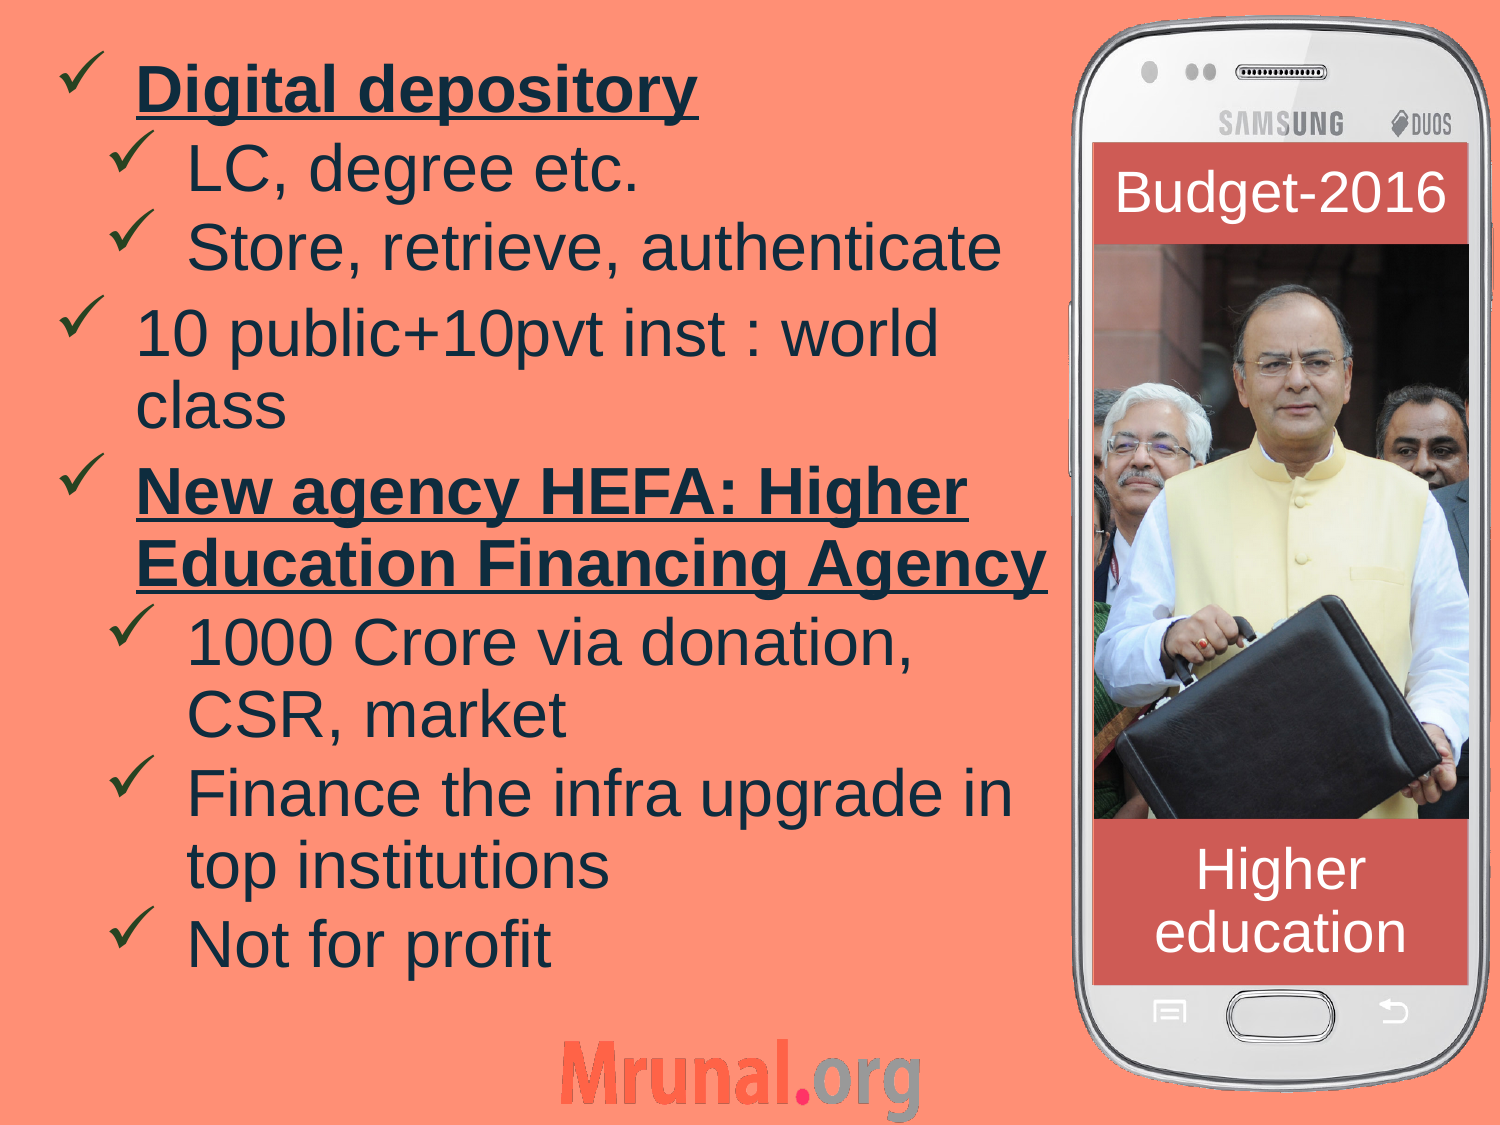

Digital depository
LC, degree etc.
Store, retrieve, authenticate
10 public+10pvt inst : world class
New agency HEFA: Higher Education Financing Agency
1000 Crore via donation, CSR, market
Finance the infra upgrade in top institutions
Not for profit

Budget-2016
# Higher education